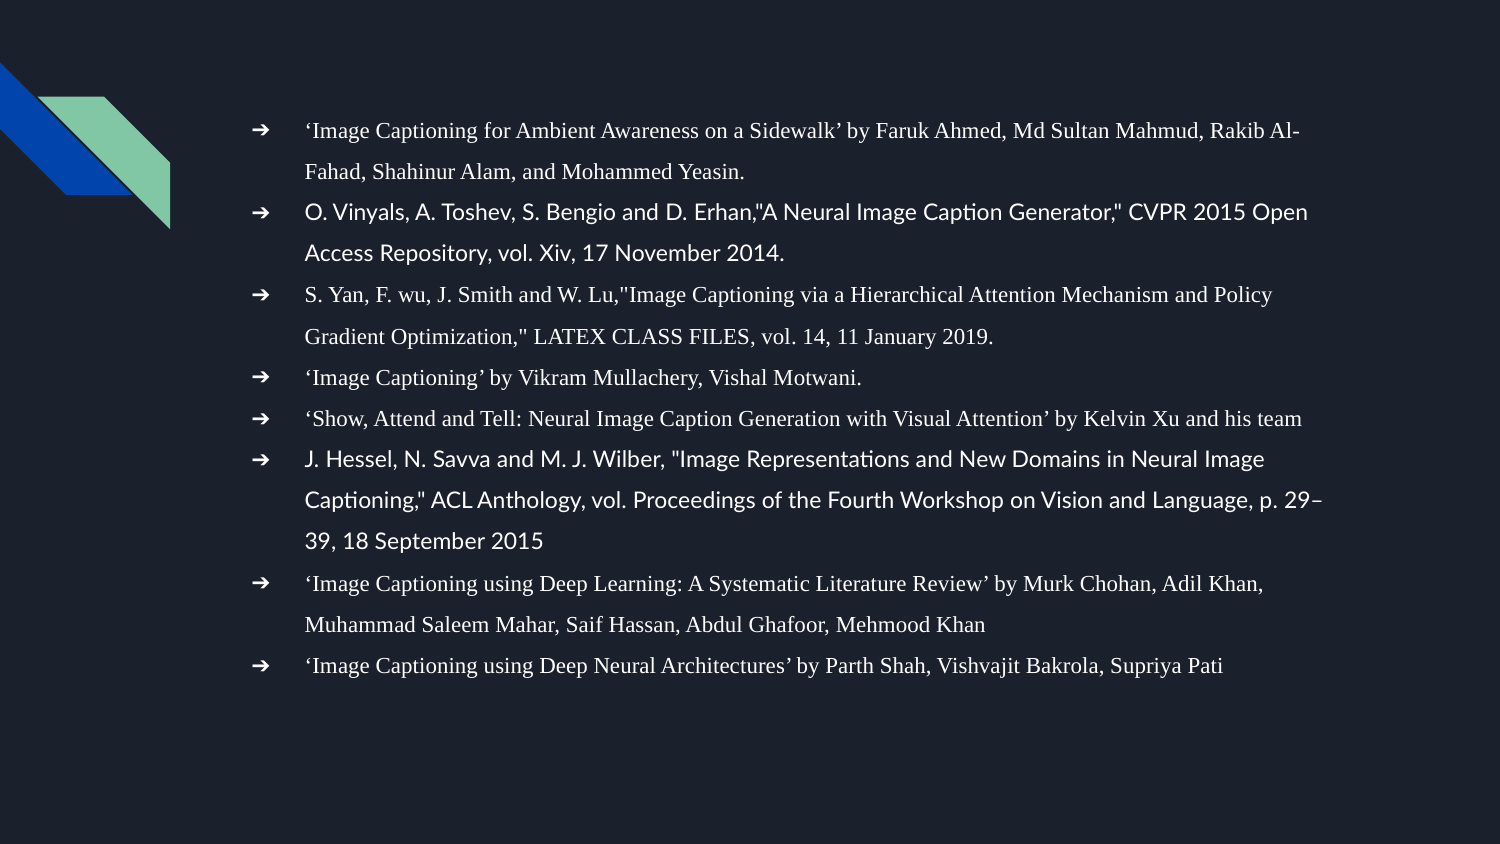

‘Image Captioning for Ambient Awareness on a Sidewalk’ by Faruk Ahmed, Md Sultan Mahmud, Rakib Al-Fahad, Shahinur Alam, and Mohammed Yeasin.
O. Vinyals, A. Toshev, S. Bengio and D. Erhan,"A Neural Image Caption Generator," CVPR 2015 Open Access Repository, vol. Xiv, 17 November 2014.
S. Yan, F. wu, J. Smith and W. Lu,"Image Captioning via a Hierarchical Attention Mechanism and Policy Gradient Optimization," LATEX CLASS FILES, vol. 14, 11 January 2019.
‘Image Captioning’ by Vikram Mullachery, Vishal Motwani.
‘Show, Attend and Tell: Neural Image Caption Generation with Visual Attention’ by Kelvin Xu and his team
J. Hessel, N. Savva and M. J. Wilber, "Image Representations and New Domains in Neural Image Captioning," ACL Anthology, vol. Proceedings of the Fourth Workshop on Vision and Language, p. 29–39, 18 September 2015
‘Image Captioning using Deep Learning: A Systematic Literature Review’ by Murk Chohan, Adil Khan, Muhammad Saleem Mahar, Saif Hassan, Abdul Ghafoor, Mehmood Khan
‘Image Captioning using Deep Neural Architectures’ by Parth Shah, Vishvajit Bakrola, Supriya Pati